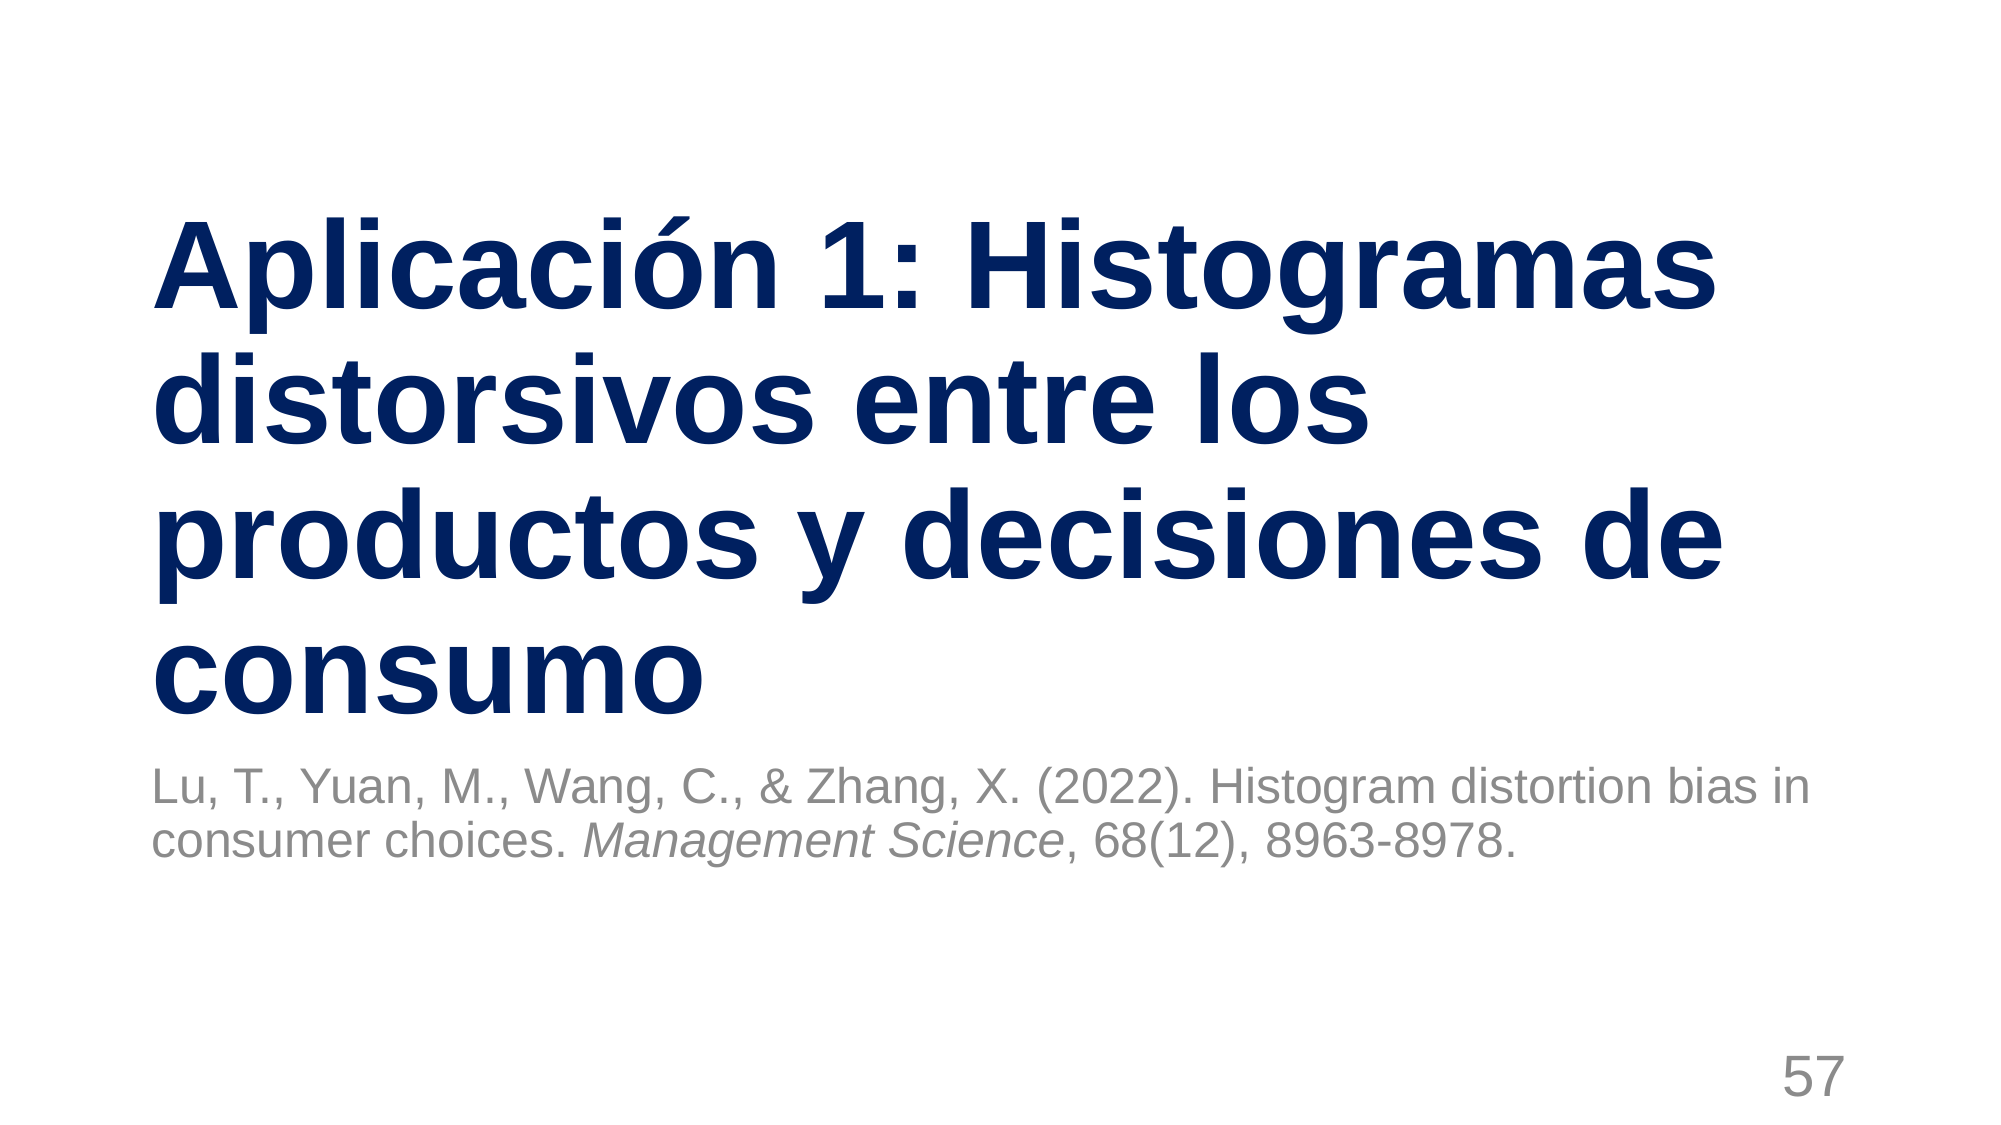

# Aplicación 1: Histogramas distorsivos entre los productos y decisiones de consumo
Lu, T., Yuan, M., Wang, C., & Zhang, X. (2022). Histogram distortion bias in consumer choices. Management Science, 68(12), 8963-8978.
57